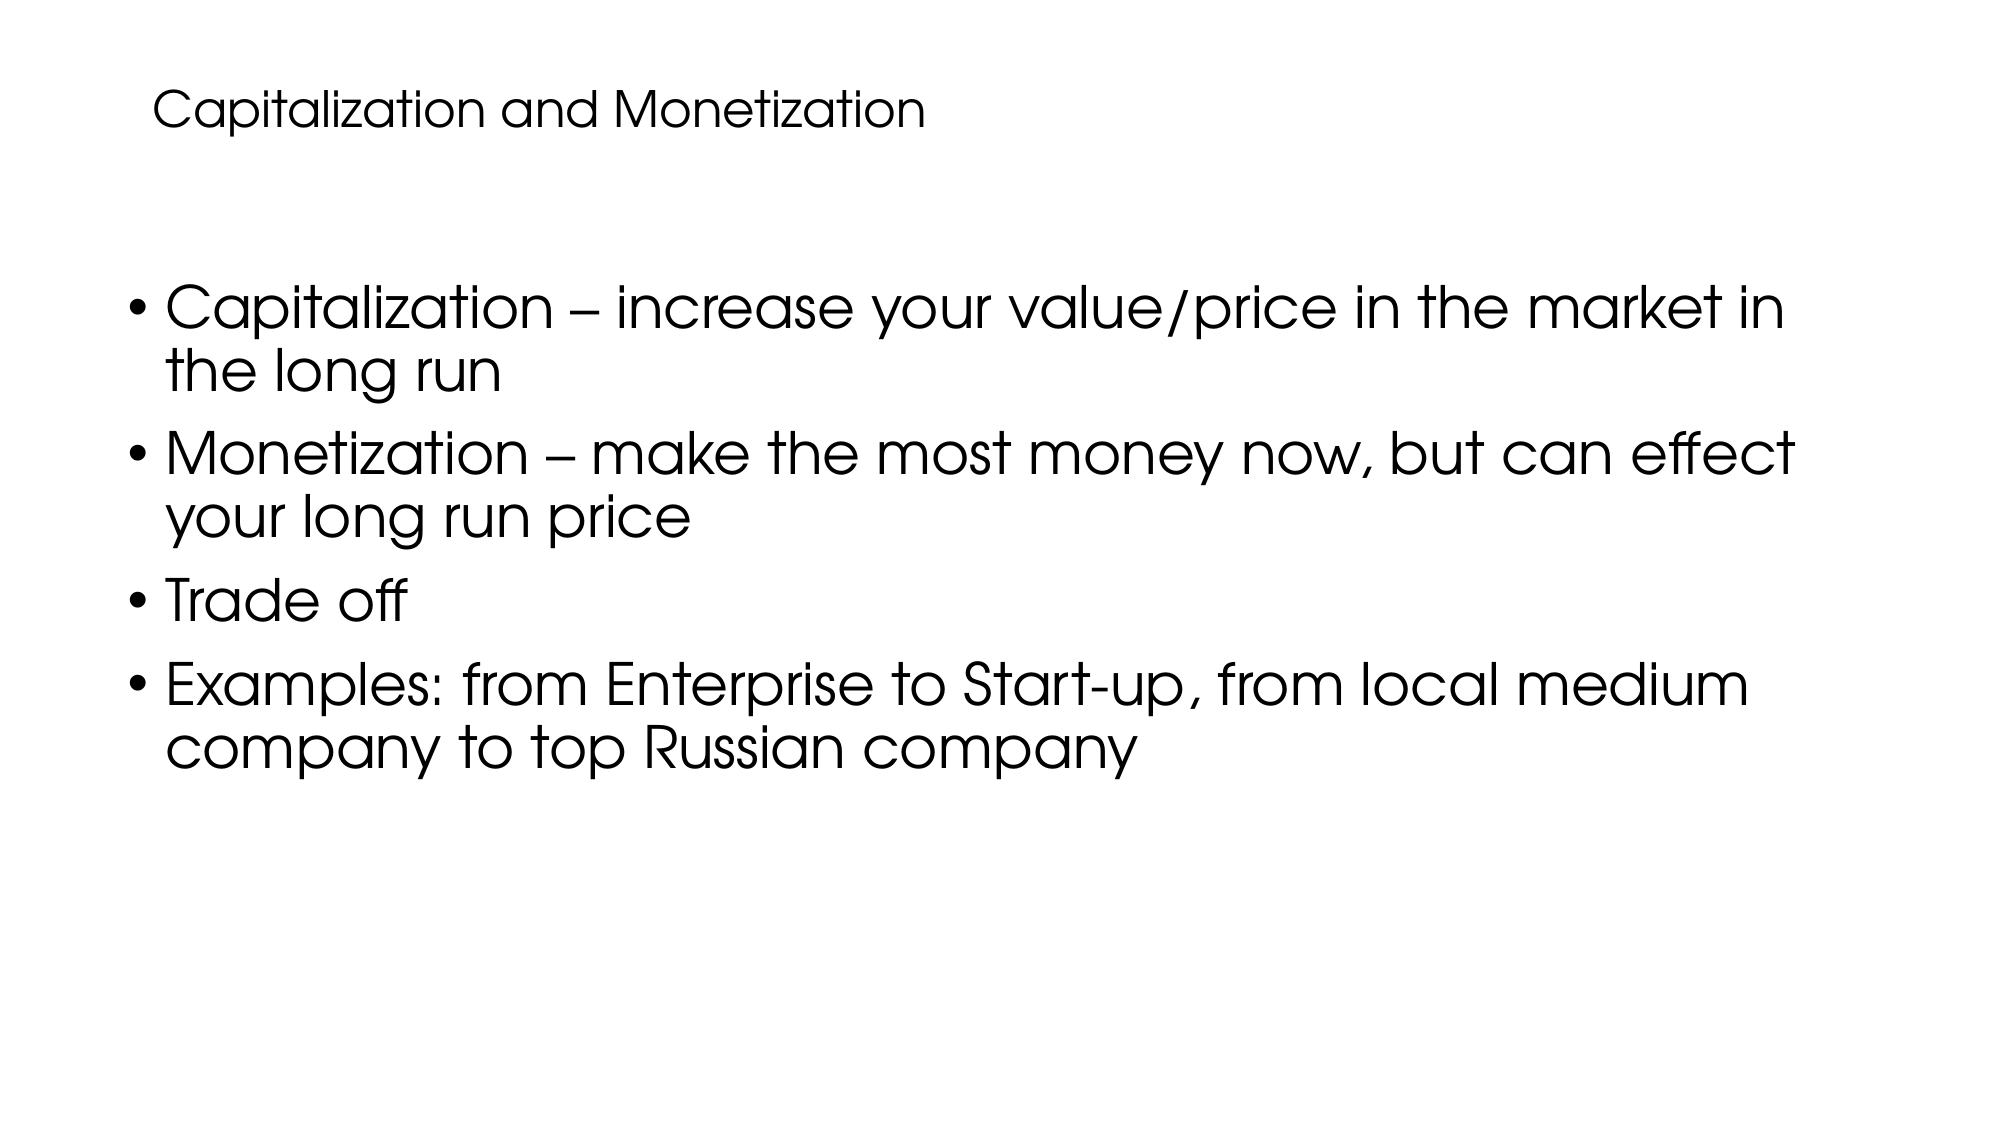

# Capitalization and Monetization

Capitalization – increase your value/price in the market in the long run
Monetization – make the most money now, but can effect your long run price
Trade off
Examples: from Enterprise to Start-up, from local medium company to top Russian company